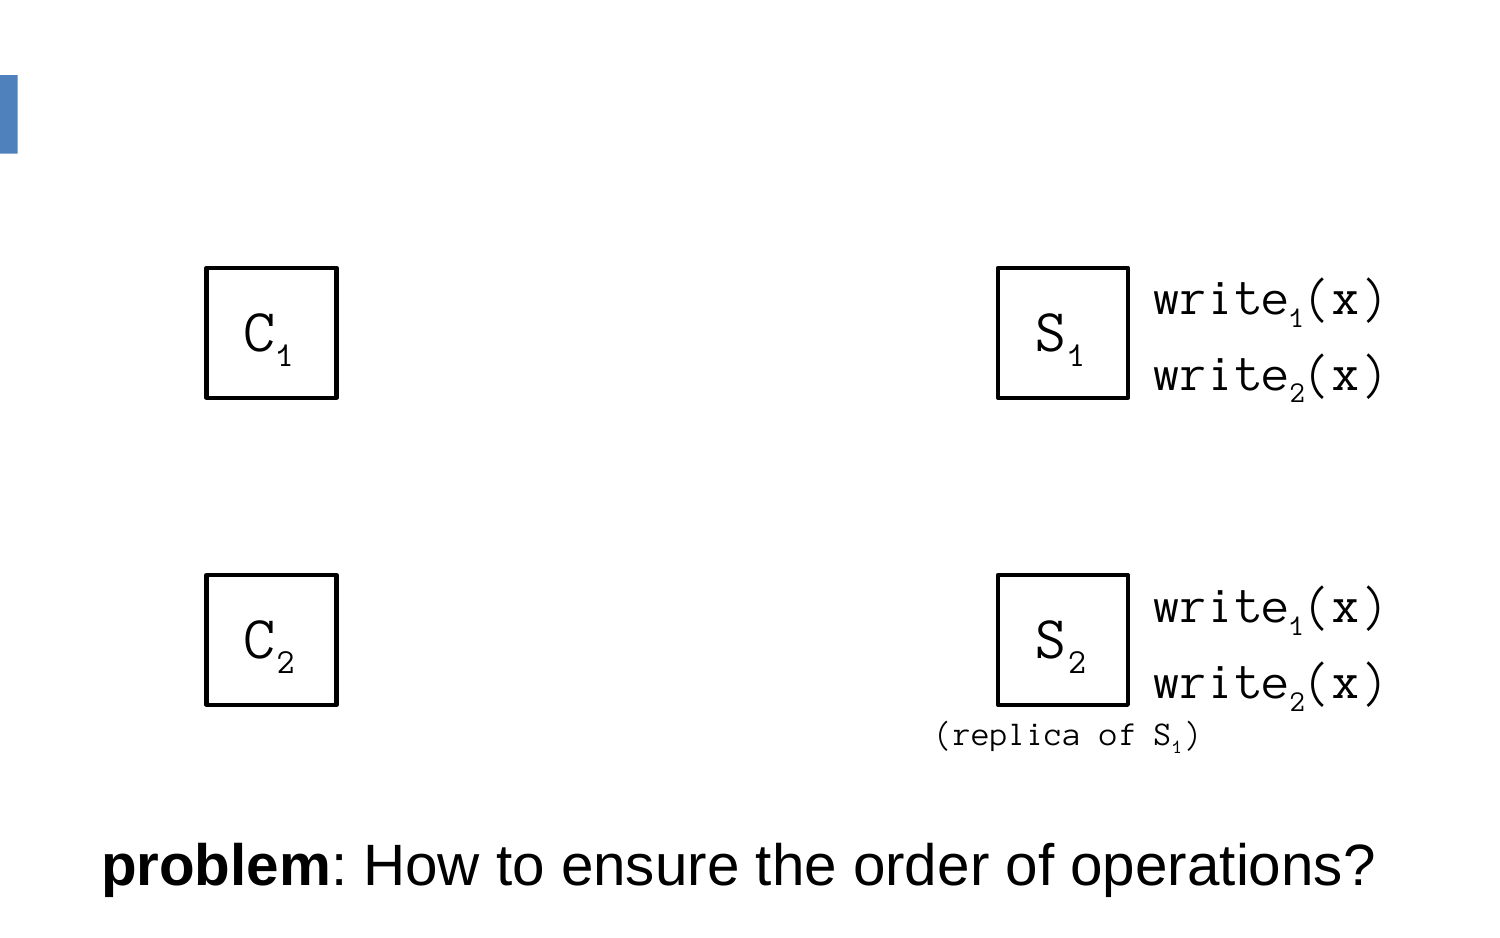

#
write1(x)
C1
S1
write2(x)
write1(x)
C2
S2
write2(x)
(replica of S1)
problem: How to ensure the order of operations?